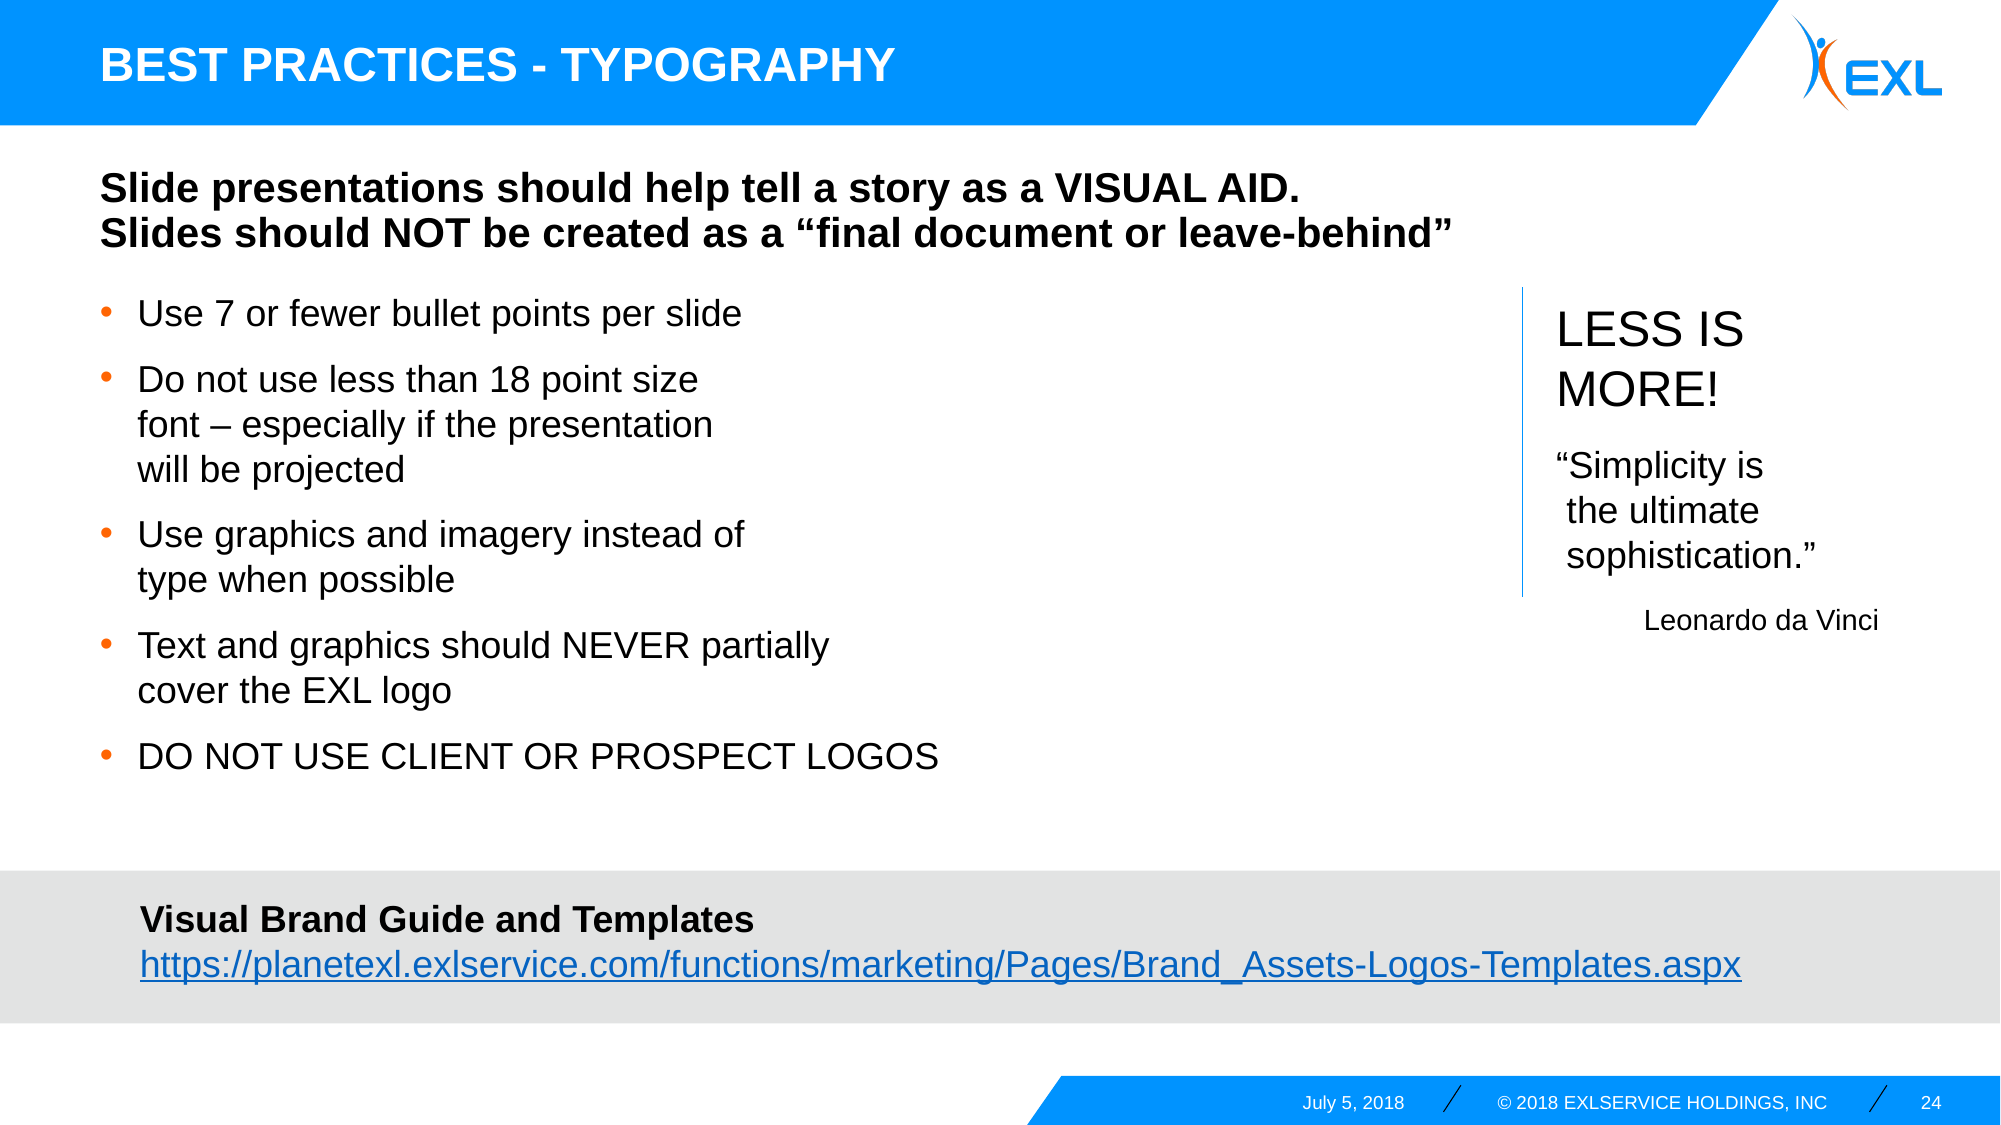

Best practices - Typography
# Slide presentations should help tell a story as a VISUAL AID. Slides should NOT be created as a “final document or leave-behind”
LESS IS MORE!
“Simplicity is
 the ultimate
 sophistication.”
Leonardo da Vinci

Use 7 or fewer bullet points per slide
Do not use less than 18 point size
font – especially if the presentation
will be projected
Use graphics and imagery instead of
type when possible
Text and graphics should NEVER partially
cover the EXL logo
DO NOT USE CLIENT OR PROSPECT LOGOS

Visual Brand Guide and Templates
https://planetexl.exlservice.com/functions/marketing/Pages/Brand_Assets-Logos-Templates.aspx